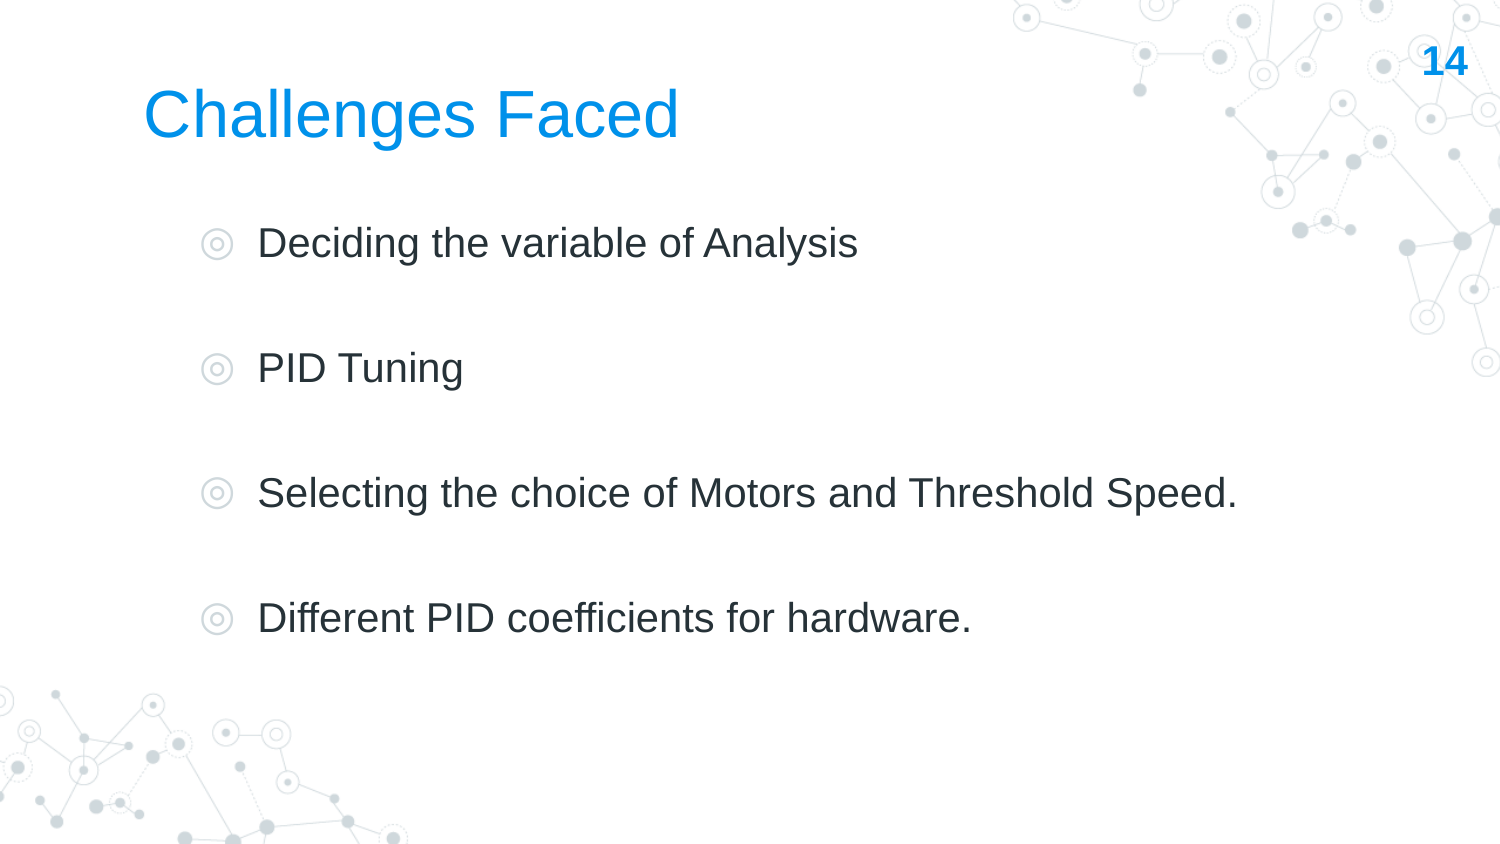

14
# Challenges Faced
Deciding the variable of Analysis

PID Tuning

Selecting the choice of Motors and Threshold Speed.

Different PID coefficients for hardware.